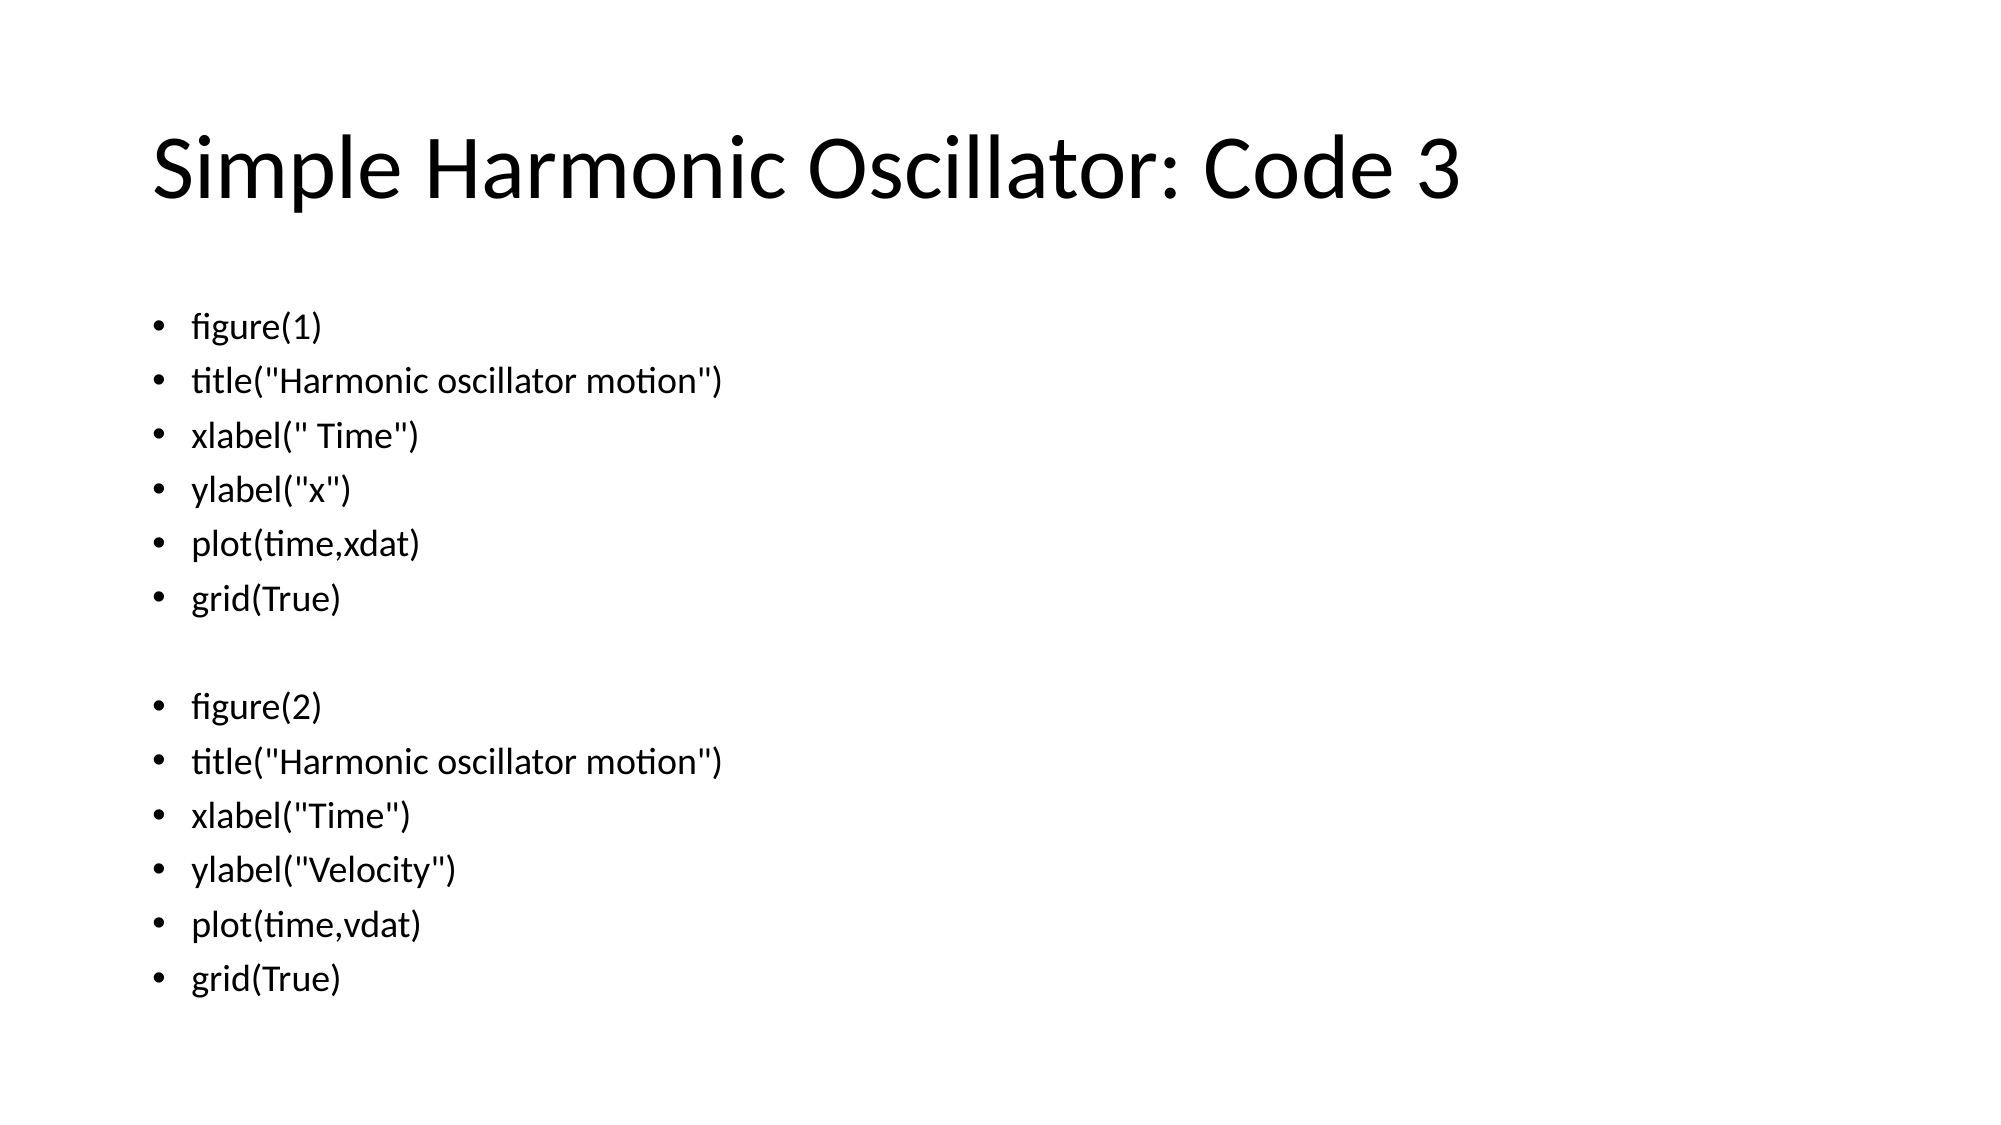

# Simple Harmonic Oscillator: Code 3
figure(1)
title("Harmonic oscillator motion")
xlabel(" Time")
ylabel("x")
plot(time,xdat)
grid(True)

figure(2)
title("Harmonic oscillator motion")
xlabel("Time")
ylabel("Velocity")
plot(time,vdat)
grid(True)